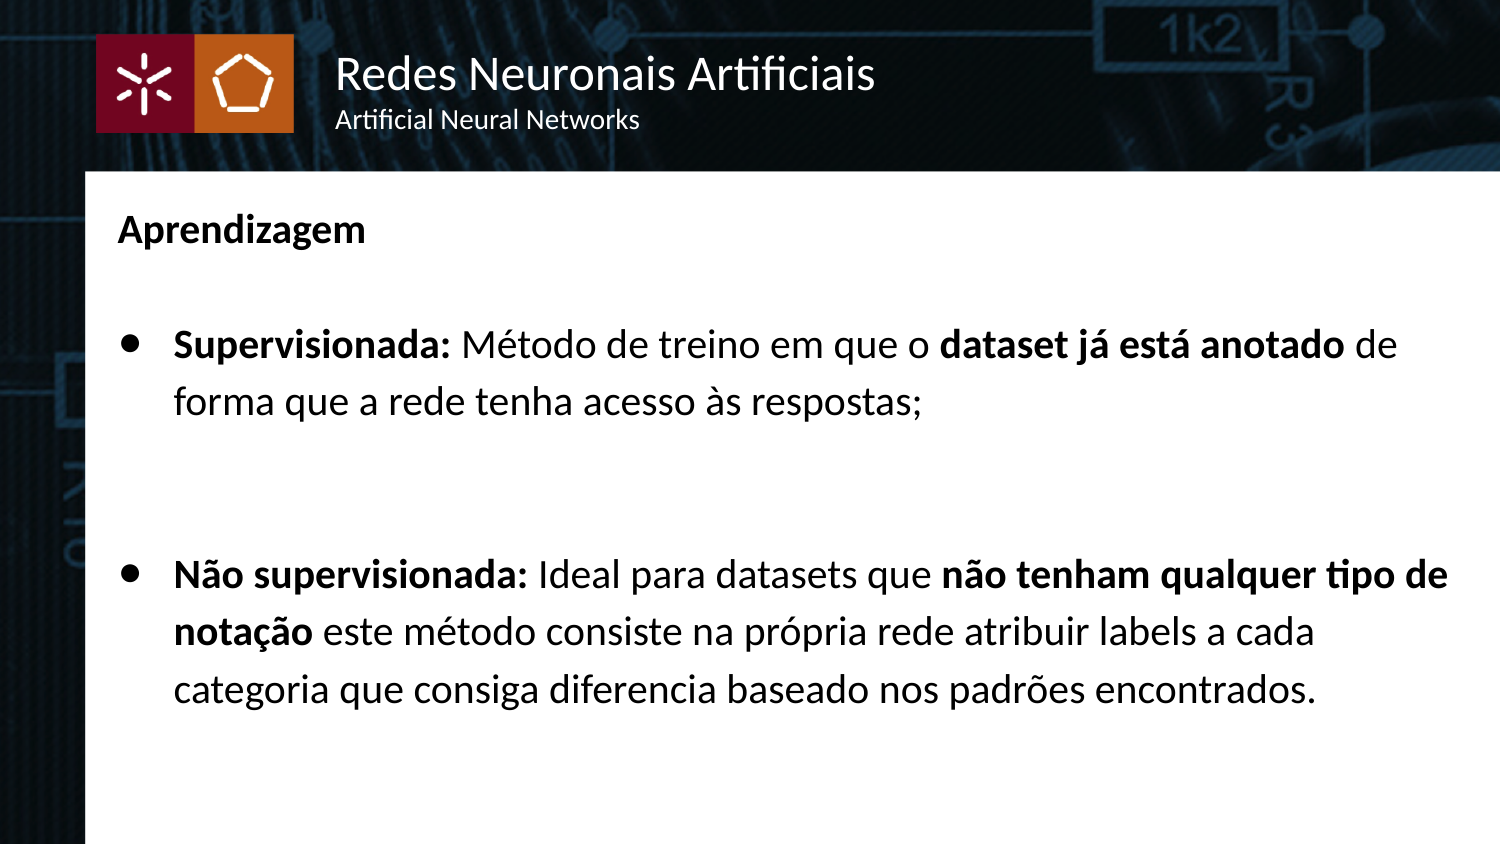

Redes Neuronais Artificiais
Artificial Neural Networks
Aprendizagem

Supervisionada: Método de treino em que o dataset já está anotado de forma que a rede tenha acesso às respostas;

Não supervisionada: Ideal para datasets que não tenham qualquer tipo de notação este método consiste na própria rede atribuir labels a cada categoria que consiga diferencia baseado nos padrões encontrados.